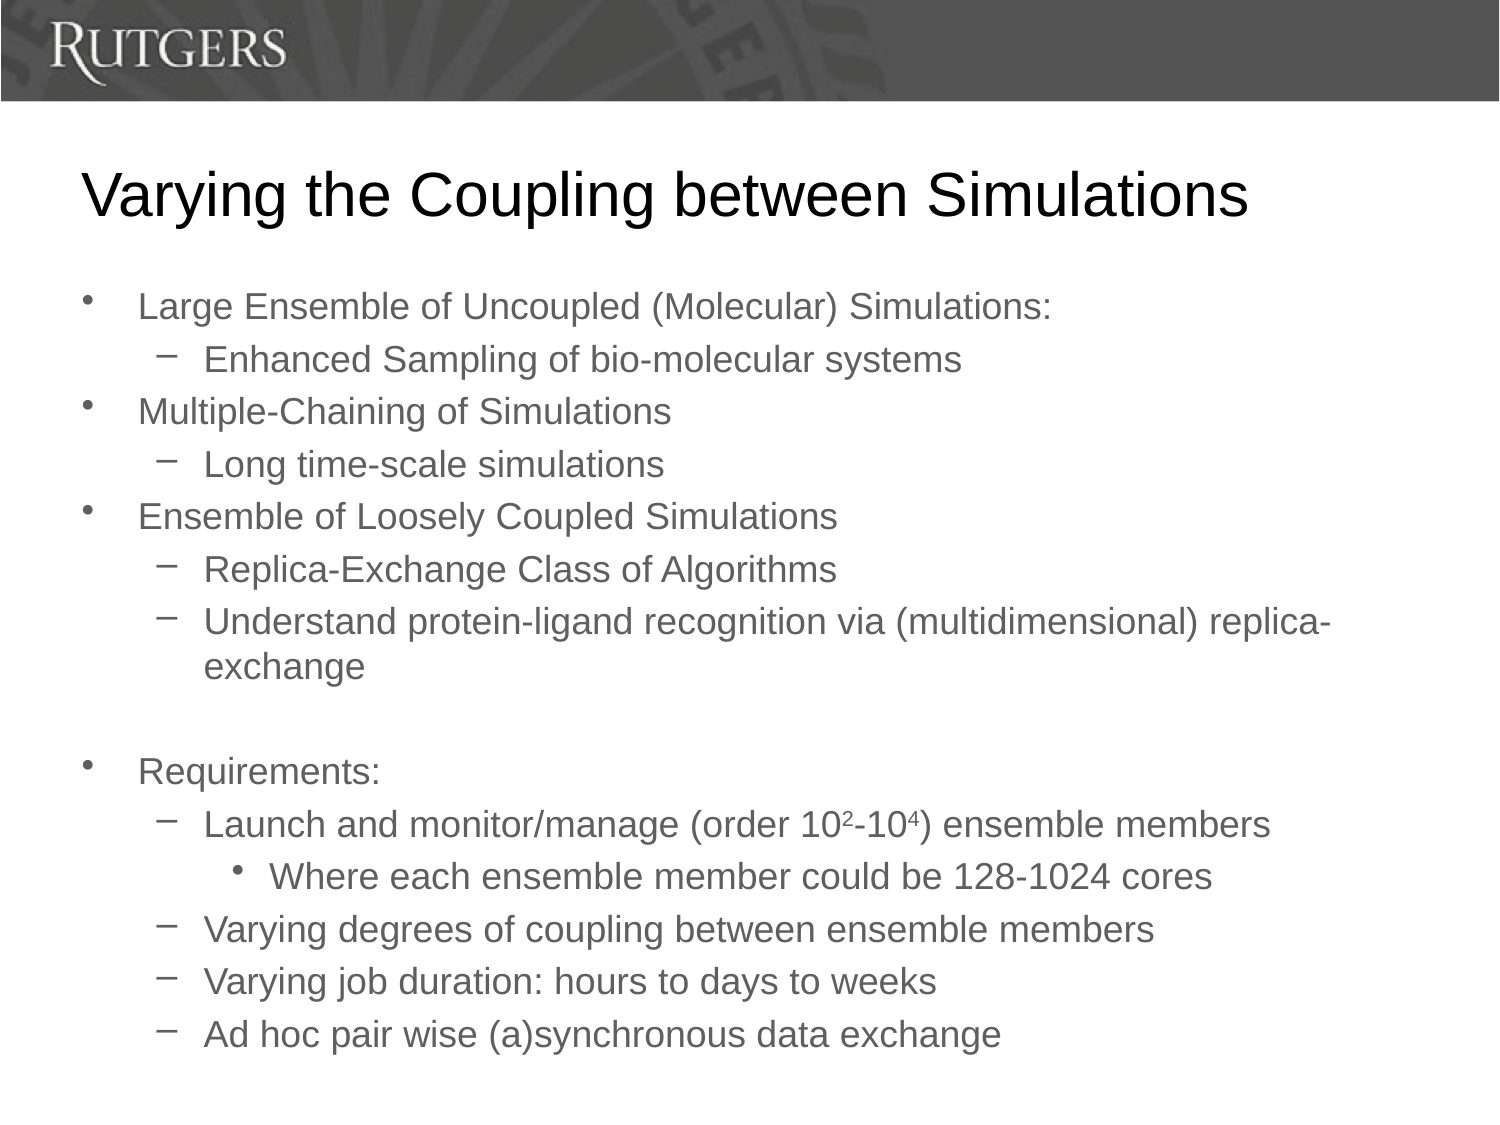

# Varying the Coupling between Simulations
Large Ensemble of Uncoupled (Molecular) Simulations:
Enhanced Sampling of bio-molecular systems
Multiple-Chaining of Simulations
Long time-scale simulations
Ensemble of Loosely Coupled Simulations
Replica-Exchange Class of Algorithms
Understand protein-ligand recognition via (multidimensional) replica-exchange

Requirements:
Launch and monitor/manage (order 102-104) ensemble members
Where each ensemble member could be 128-1024 cores
Varying degrees of coupling between ensemble members
Varying job duration: hours to days to weeks
Ad hoc pair wise (a)synchronous data exchange